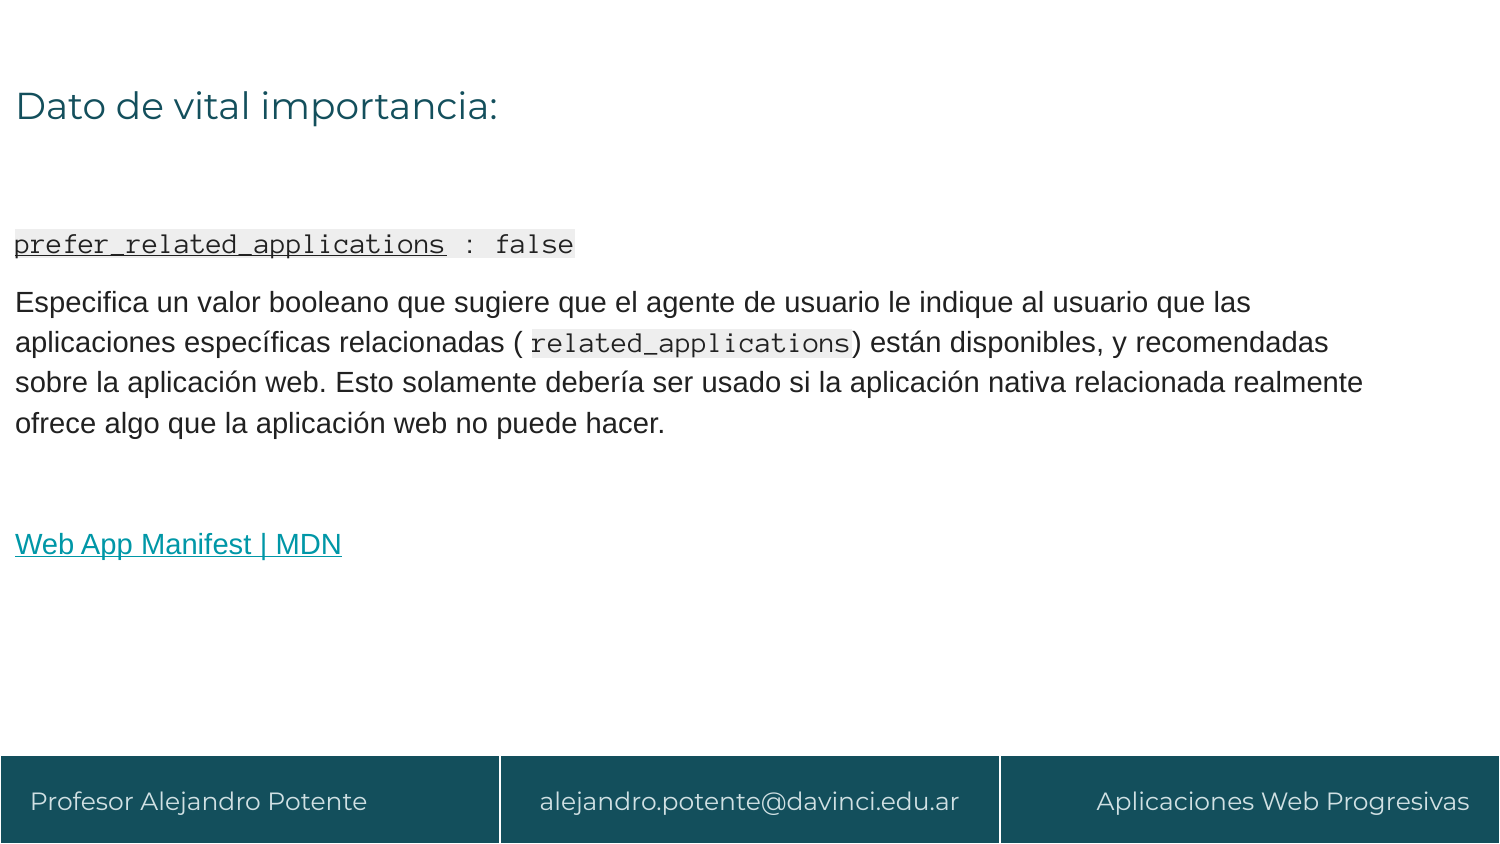

Dato de vital importancia:
prefer_related_applications : false
Especifica un valor booleano que sugiere que el agente de usuario le indique al usuario que las aplicaciones específicas relacionadas ( related_applications) están disponibles, y recomendadas sobre la aplicación web. Esto solamente debería ser usado si la aplicación nativa relacionada realmente ofrece algo que la aplicación web no puede hacer.
Web App Manifest | MDN

| Profesor Alejandro Potente | alejandro.potente@davinci.edu.ar | Aplicaciones Web Progresivas |
| --- | --- | --- |